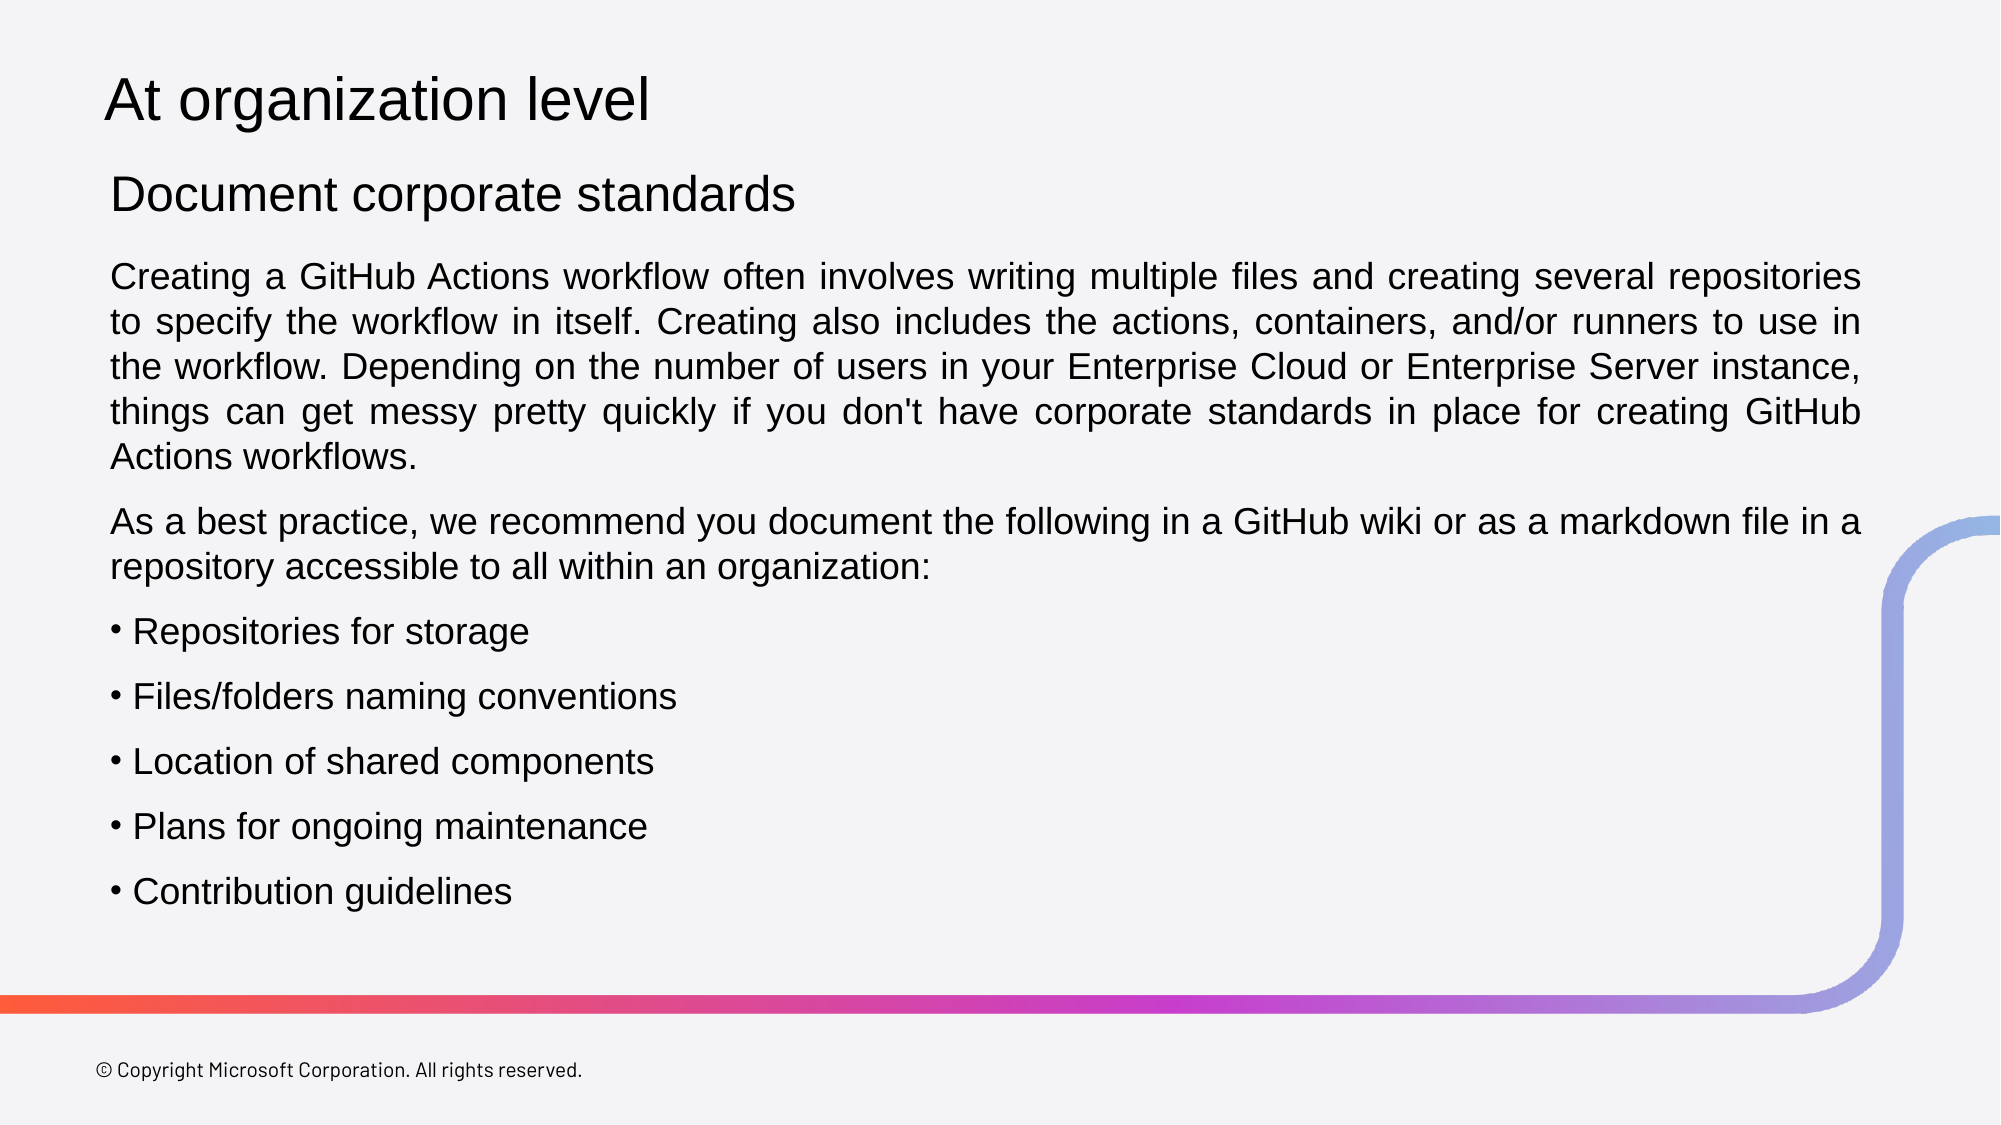

# At organization level
Document corporate standards
Creating a GitHub Actions workflow often involves writing multiple files and creating several repositories to specify the workflow in itself. Creating also includes the actions, containers, and/or runners to use in the workflow. Depending on the number of users in your Enterprise Cloud or Enterprise Server instance, things can get messy pretty quickly if you don't have corporate standards in place for creating GitHub Actions workflows.
As a best practice, we recommend you document the following in a GitHub wiki or as a markdown file in a repository accessible to all within an organization:
Repositories for storage
Files/folders naming conventions
Location of shared components
Plans for ongoing maintenance
Contribution guidelines
© Copyright Microsoft Corporation. All rights reserved.